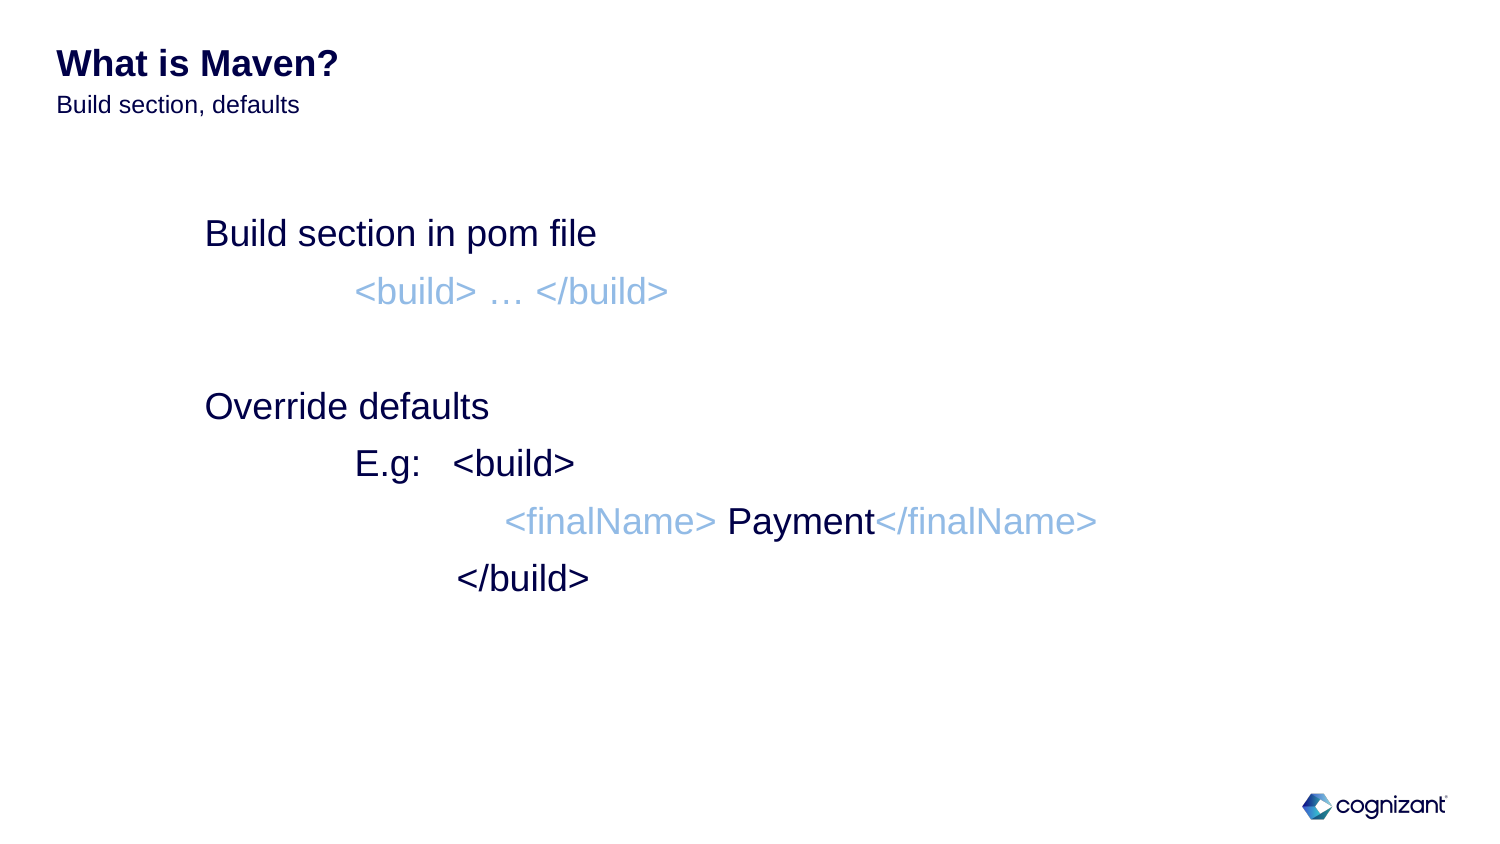

# What is Maven?
Build section, defaults
Build section in pom file
	<build> … </build>

Override defaults
	E.g:   <build>
		<finalName> Payment</finalName>
                        </build>